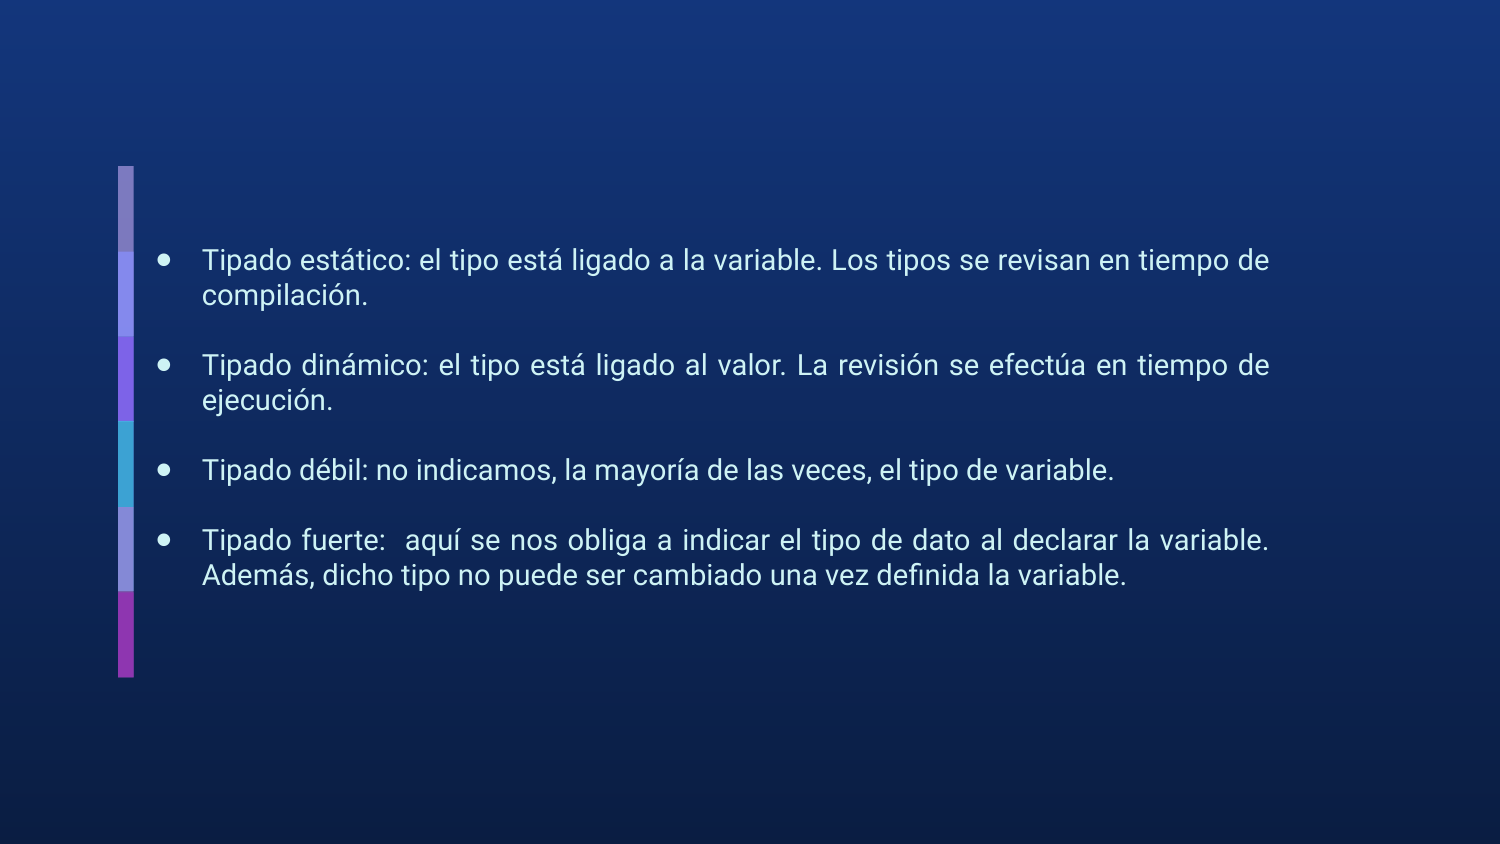

Tipado estático: el tipo está ligado a la variable. Los tipos se revisan en tiempo de compilación.

Tipado dinámico: el tipo está ligado al valor. La revisión se efectúa en tiempo de ejecución.

Tipado débil: no indicamos, la mayoría de las veces, el tipo de variable.

Tipado fuerte:  aquí se nos obliga a indicar el tipo de dato al declarar la variable. Además, dicho tipo no puede ser cambiado una vez definida la variable.